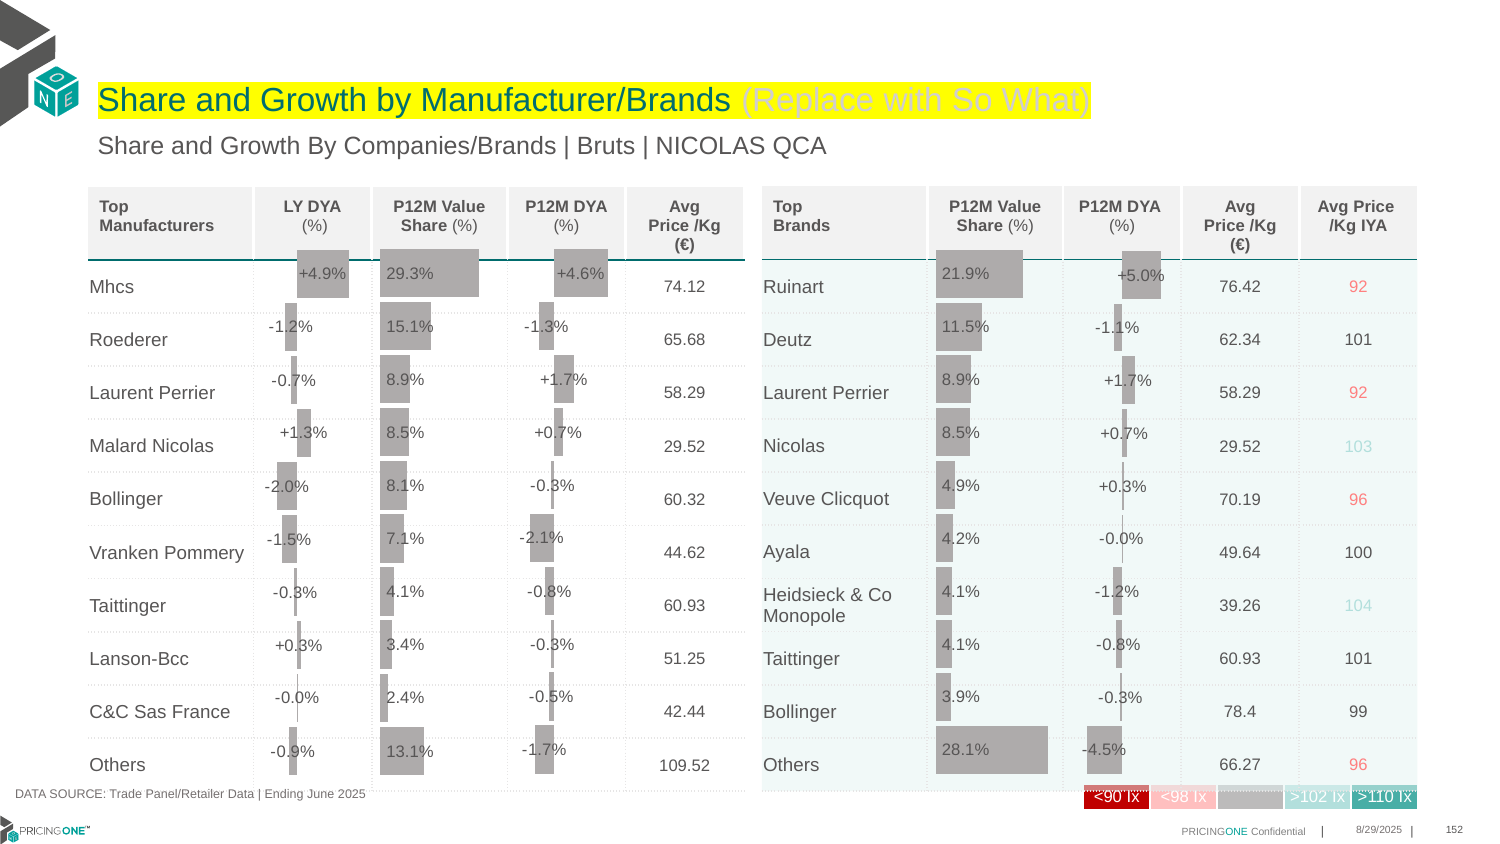

# Share and Growth by Manufacturer/Brands (Replace with So What)

Share and Growth By Companies/Brands | Bruts | NICOLAS QCA
| Top Brands | P12M Value Share (%) | P12M DYA (%) | Avg Price /Kg (€) | Avg Price /Kg IYA |
| --- | --- | --- | --- | --- |
| Ruinart |  |  | 76.42 | 92 |
| Deutz |  |  | 62.34 | 101 |
| Laurent Perrier |  |  | 58.29 | 92 |
| Nicolas |  |  | 29.52 | 103 |
| Veuve Clicquot |  |  | 70.19 | 96 |
| Ayala |  |  | 49.64 | 100 |
| Heidsieck & Co Monopole |  |  | 39.26 | 104 |
| Taittinger |  |  | 60.93 | 101 |
| Bollinger |  |  | 78.4 | 99 |
| Others |  |  | 66.27 | 96 |
| Top Manufacturers | LY DYA (%) | P12M Value Share (%) | P12M DYA (%) | Avg Price /Kg (€) |
| --- | --- | --- | --- | --- |
| Mhcs |  |  |  | 74.12 |
| Roederer |  |  |  | 65.68 |
| Laurent Perrier |  |  |  | 58.29 |
| Malard Nicolas |  |  |  | 29.52 |
| Bollinger |  |  |  | 60.32 |
| Vranken Pommery |  |  |  | 44.62 |
| Taittinger |  |  |  | 60.93 |
| Lanson-Bcc |  |  |  | 51.25 |
| C&C Sas France |  |  |  | 42.44 |
| Others |  |  |  | 109.52 |

### Chart

| Category | Share DYA P12M |
|---|---|
| None | 0.04588185449895593 |

### Chart

| Category | Value Share P12M |
|---|---|
| None | 0.293231358422506 |

### Chart

| Category | Share DYA LY |
|---|---|
| None | 0.04903476768439469 |

### Chart

| Category | Value Share |
|---|---|
| None | 0.2187763318113335 |

### Chart

| Category | Share DYA |
|---|---|
| None | 0.050475097019589604 |
DATA SOURCE: Trade Panel/Retailer Data | Ending June 2025
| <90 Ix | <98 Ix |  | >102 Ix | >110 Ix |
| --- | --- | --- | --- | --- |

8/29/2025
152